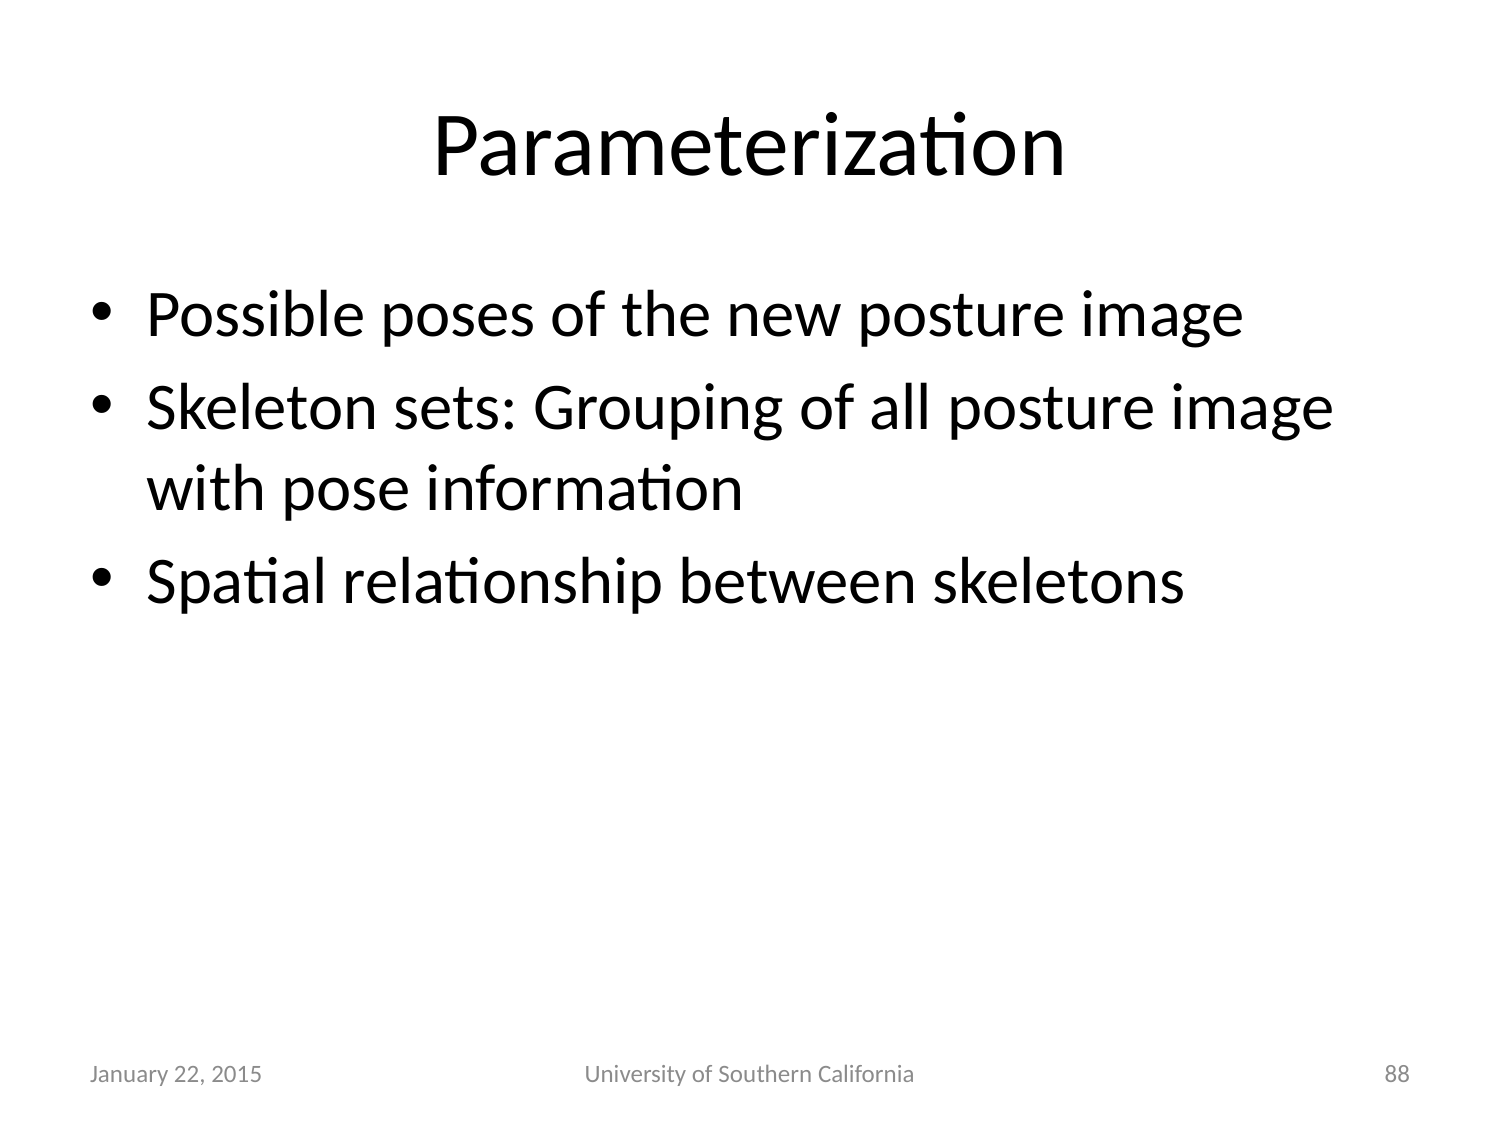

# Parameterization
Possible poses of the new posture image
Skeleton sets: Grouping of all posture image with pose information
Spatial relationship between skeletons
January 22, 2015
University of Southern California
88